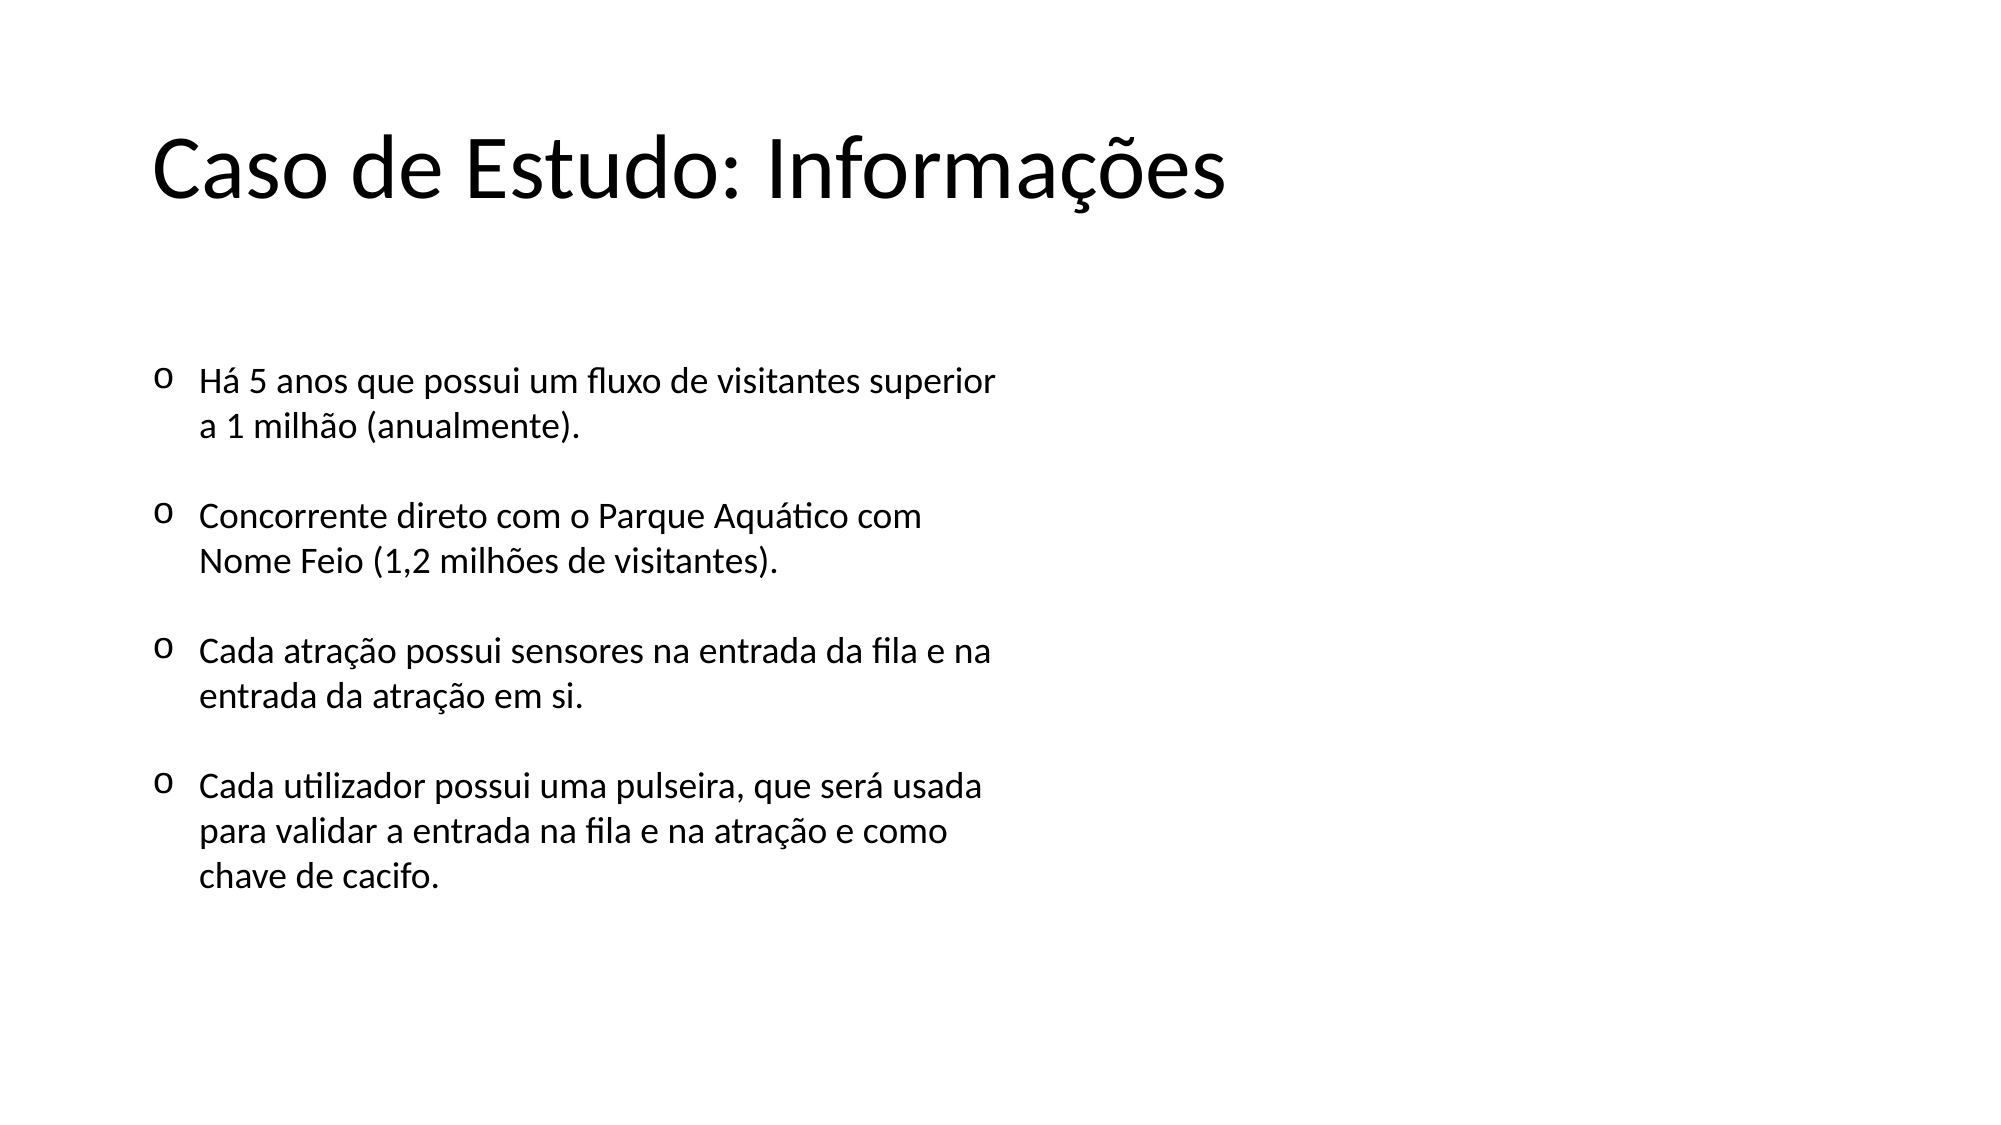

# Caso de Estudo: Informações
Há 5 anos que possui um fluxo de visitantes superior a 1 milhão (anualmente).

Concorrente direto com o Parque Aquático com Nome Feio (1,2 milhões de visitantes).

Cada atração possui sensores na entrada da fila e na entrada da atração em si.

Cada utilizador possui uma pulseira, que será usada para validar a entrada na fila e na atração e como chave de cacifo.